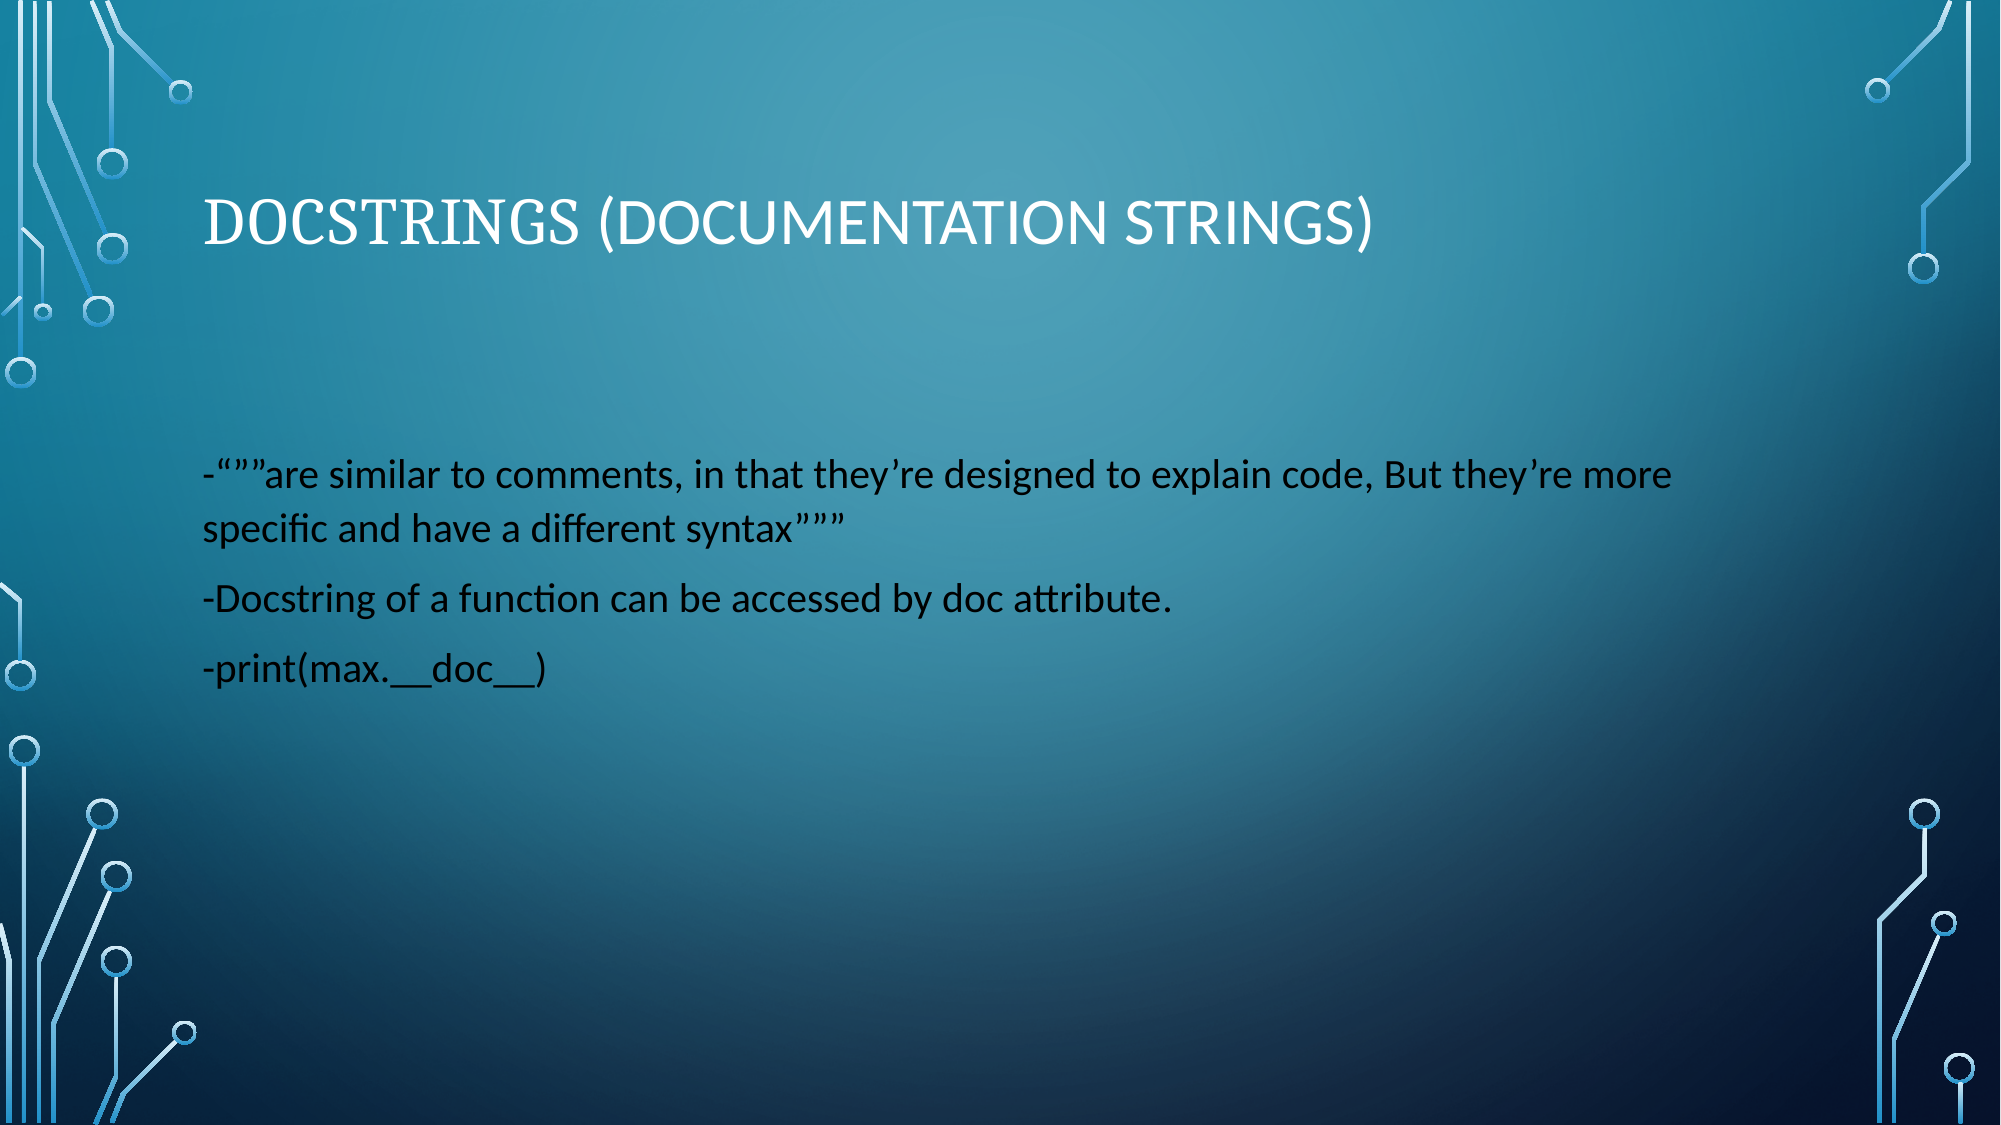

# Docstrings (documentation strings)

-“””are similar to comments, in that they’re designed to explain code, But they’re more specific and have a different syntax”””
-Docstring of a function can be accessed by doc attribute.
-print(max.__doc__)